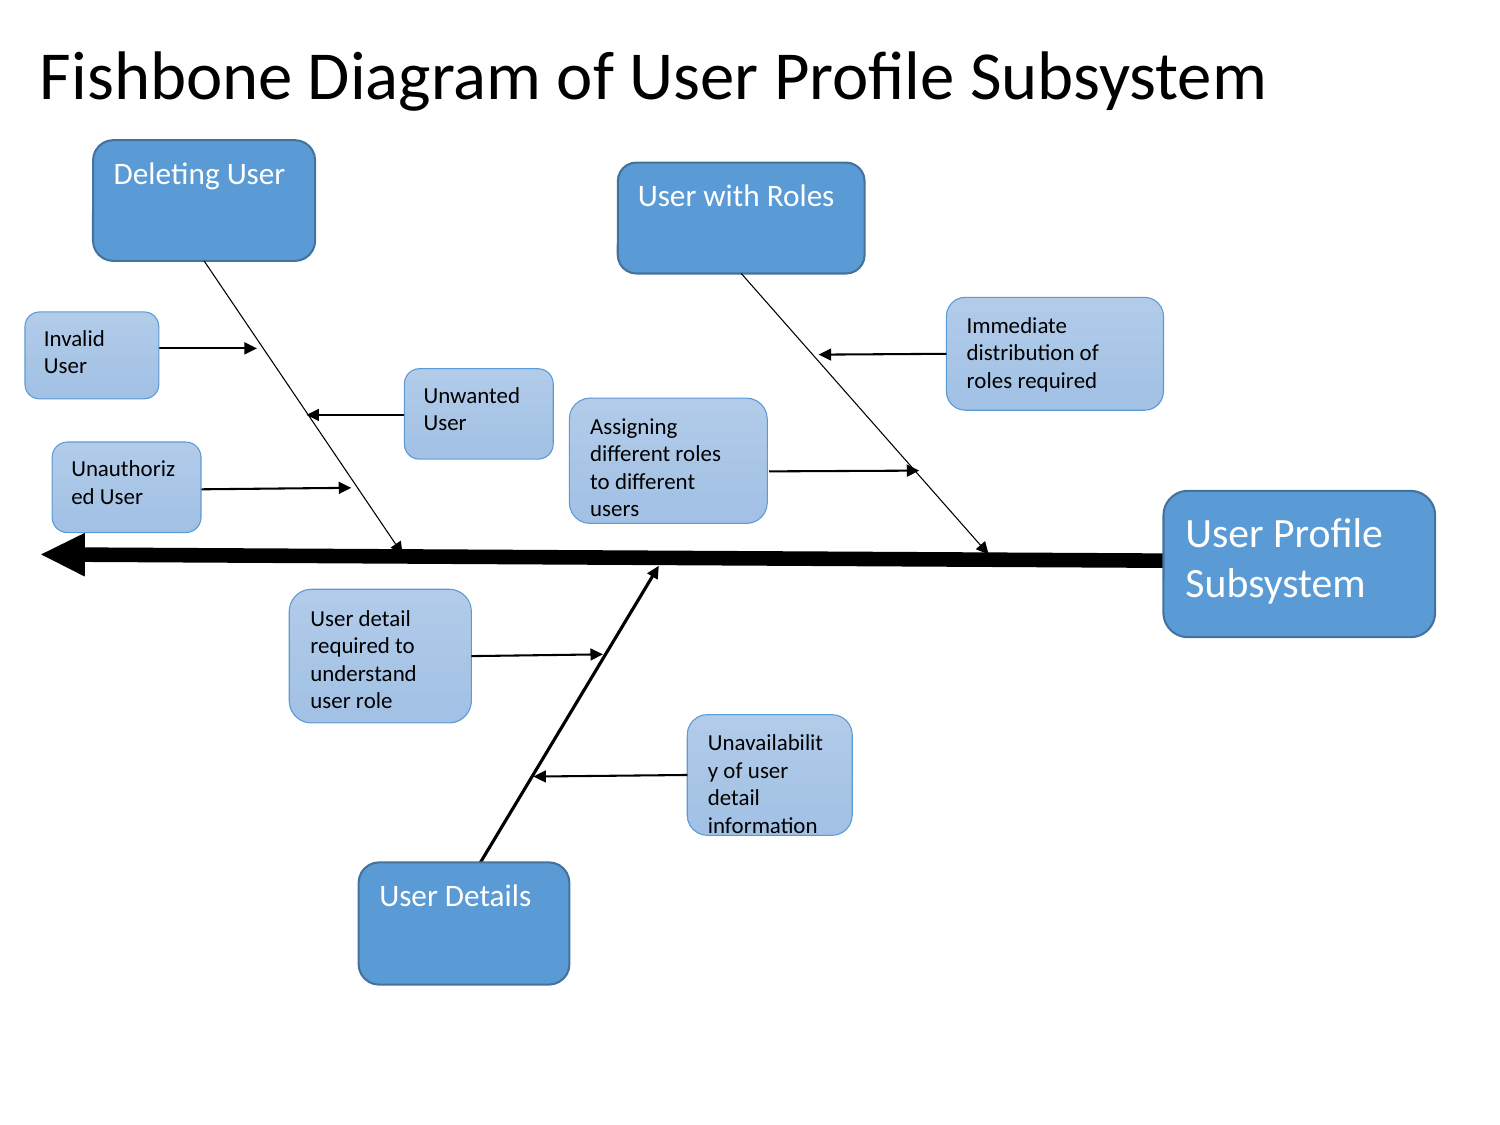

# Fishbone Diagram of User Profile Subsystem
Deleting User
User with Roles
Immediate distribution of roles required
Invalid User
Unwanted User
Assigning different roles to different users
Unauthorized User
User Profile Subsystem
User detail required to understand user role

Unavailability of user detail information
User Details
10